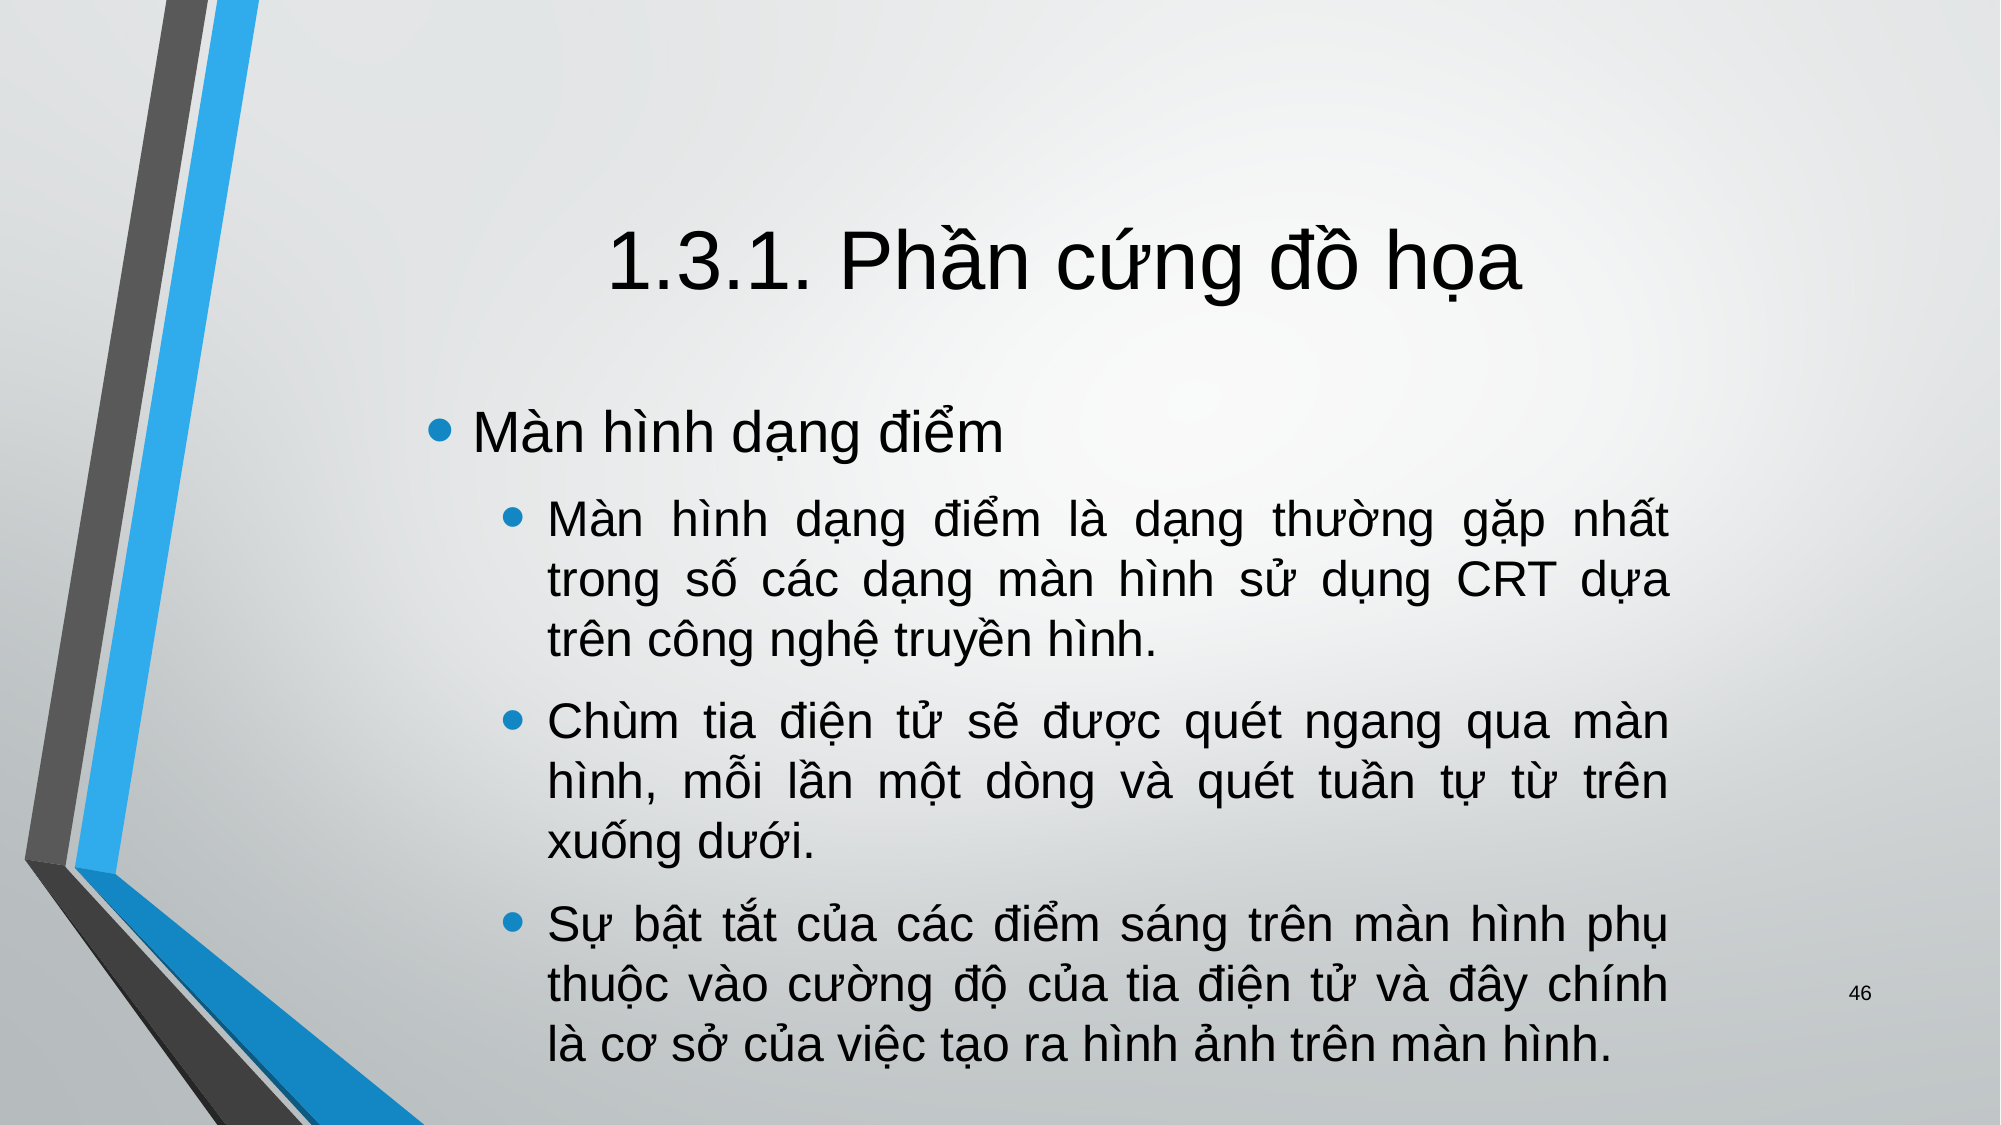

# 1.3.1. Phần cứng đồ họa
Màn hình dạng điểm
Màn hình dạng điểm là dạng thường gặp nhất trong số các dạng màn hình sử dụng CRT dựa trên công nghệ truyền hình.
Chùm tia điện tử sẽ được quét ngang qua màn hình, mỗi lần một dòng và quét tuần tự từ trên xuống dưới.
Sự bật tắt của các điểm sáng trên màn hình phụ thuộc vào cường độ của tia điện tử và đây chính là cơ sở của việc tạo ra hình ảnh trên màn hình.
46